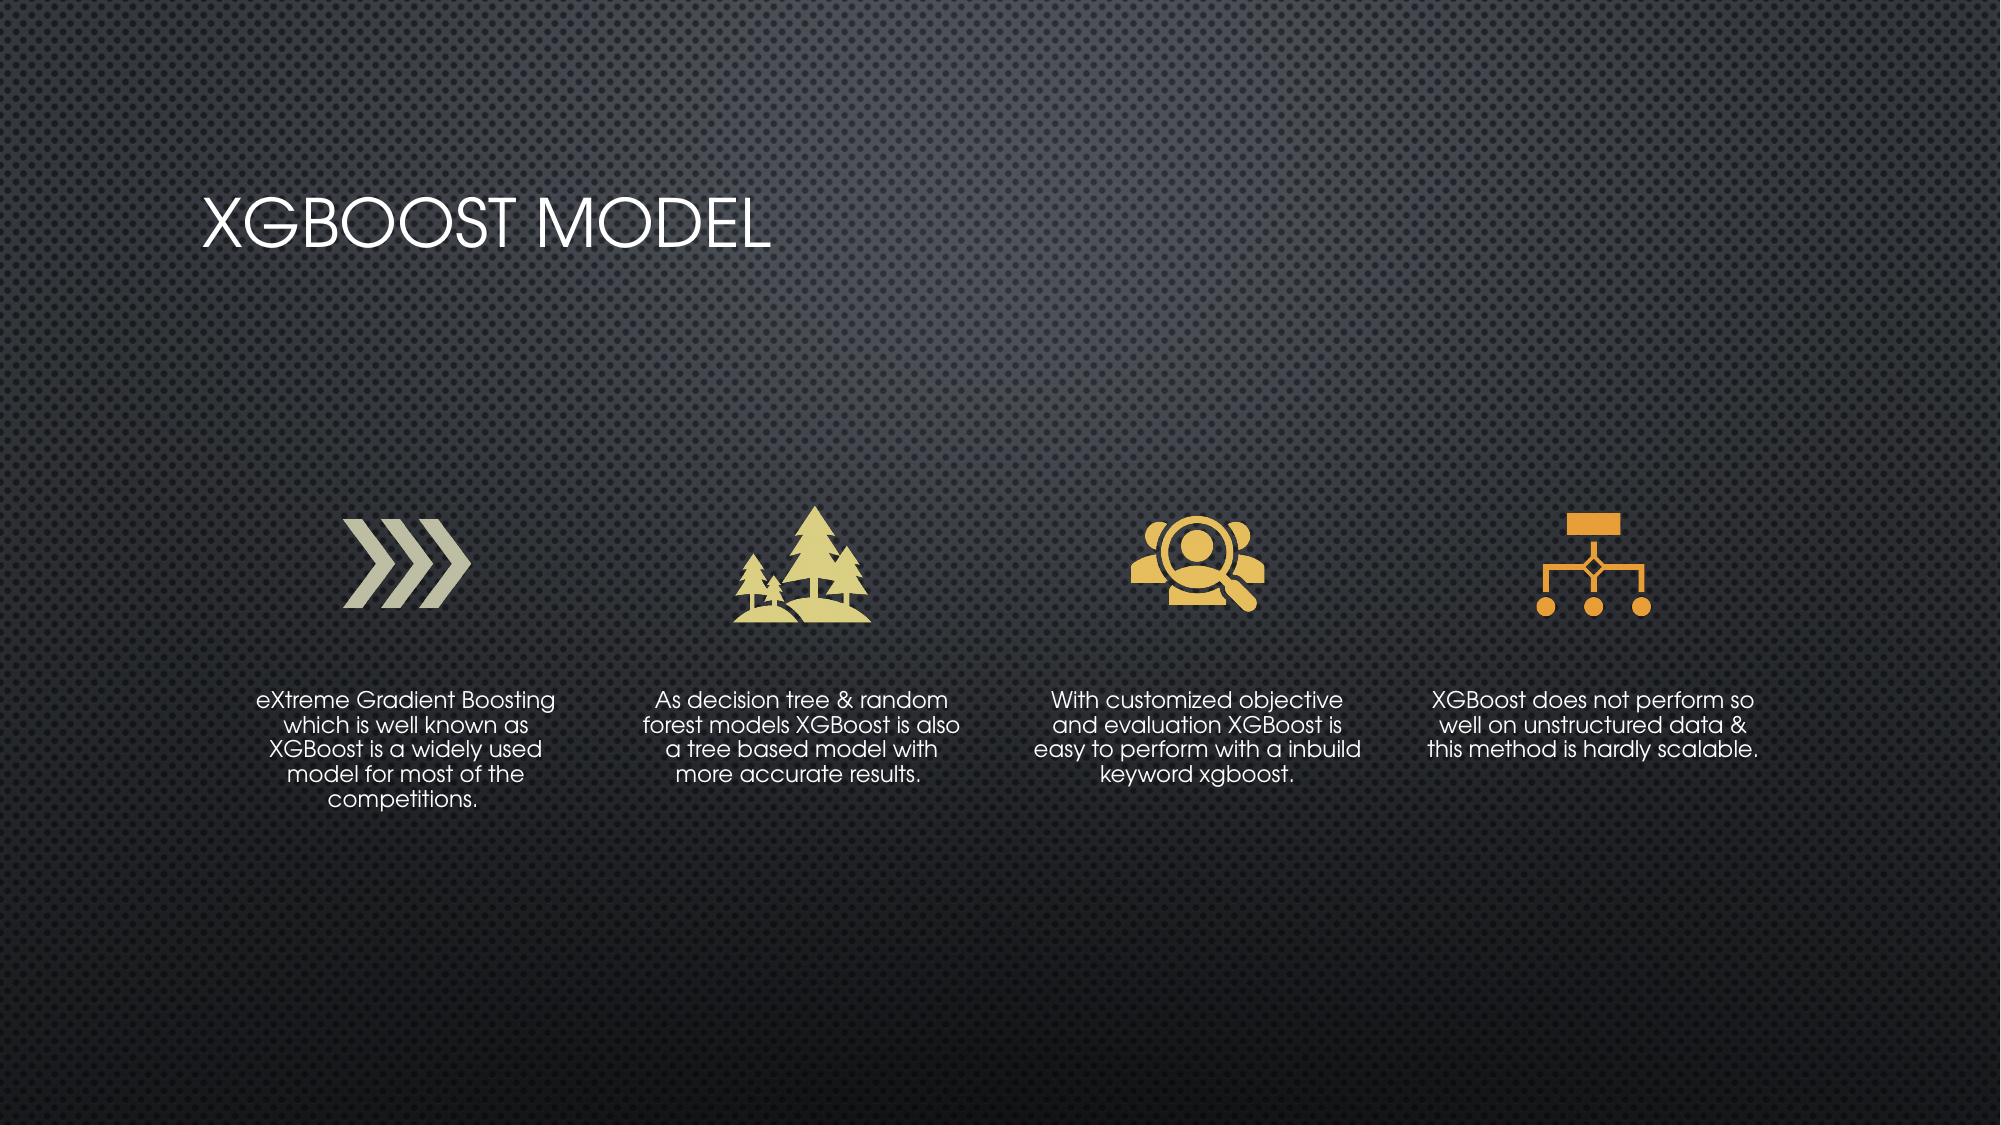

# XGBoost Model
eXtreme Gradient Boosting which is well known as XGBoost is a widely used model for most of the competitions.
As decision tree & random forest models XGBoost is also a tree based model with more accurate results.
With customized objective and evaluation XGBoost is easy to perform with a inbuild keyword xgboost.
XGBoost does not perform so well on unstructured data & this method is hardly scalable.